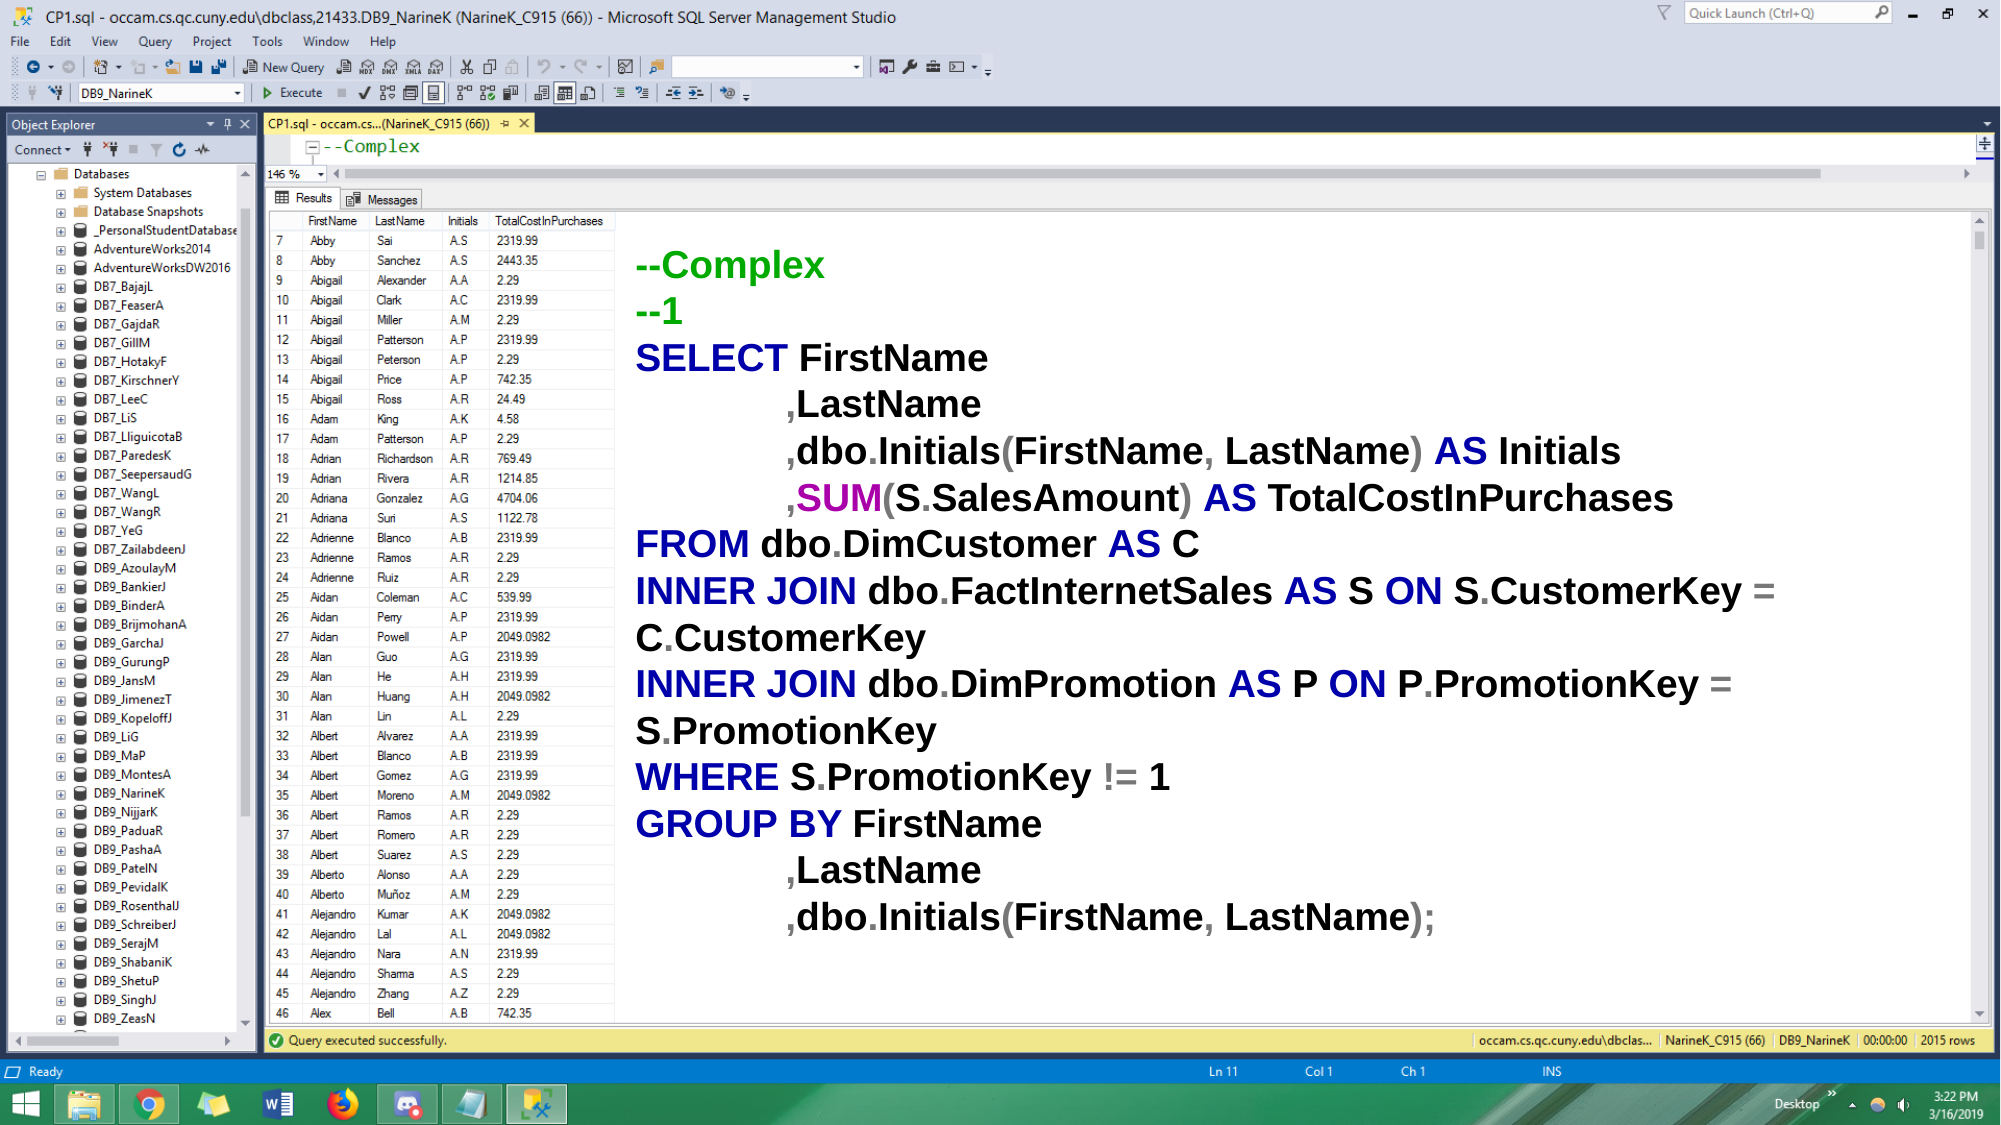

# --Complex
--1
SELECT FirstName
	,LastName
	,dbo.Initials(FirstName, LastName) AS Initials
	,SUM(S.SalesAmount) AS TotalCostInPurchases
FROM dbo.DimCustomer AS C
INNER JOIN dbo.FactInternetSales AS S ON S.CustomerKey = C.CustomerKey
INNER JOIN dbo.DimPromotion AS P ON P.PromotionKey = S.PromotionKey
WHERE S.PromotionKey != 1
GROUP BY FirstName
	,LastName
	,dbo.Initials(FirstName, LastName);